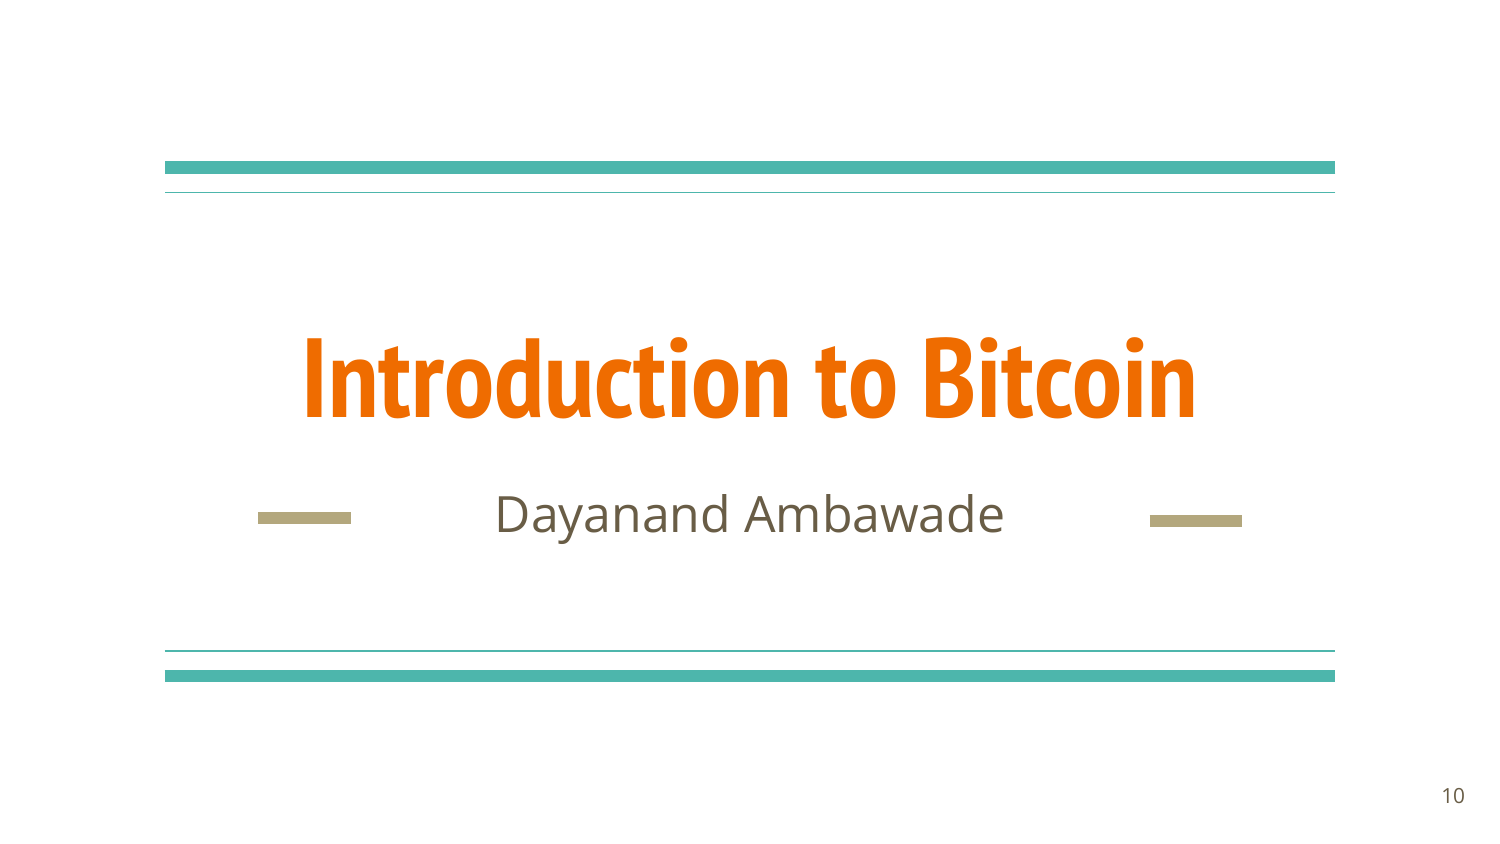

# Introduction to Bitcoin
Dayanand Ambawade
10